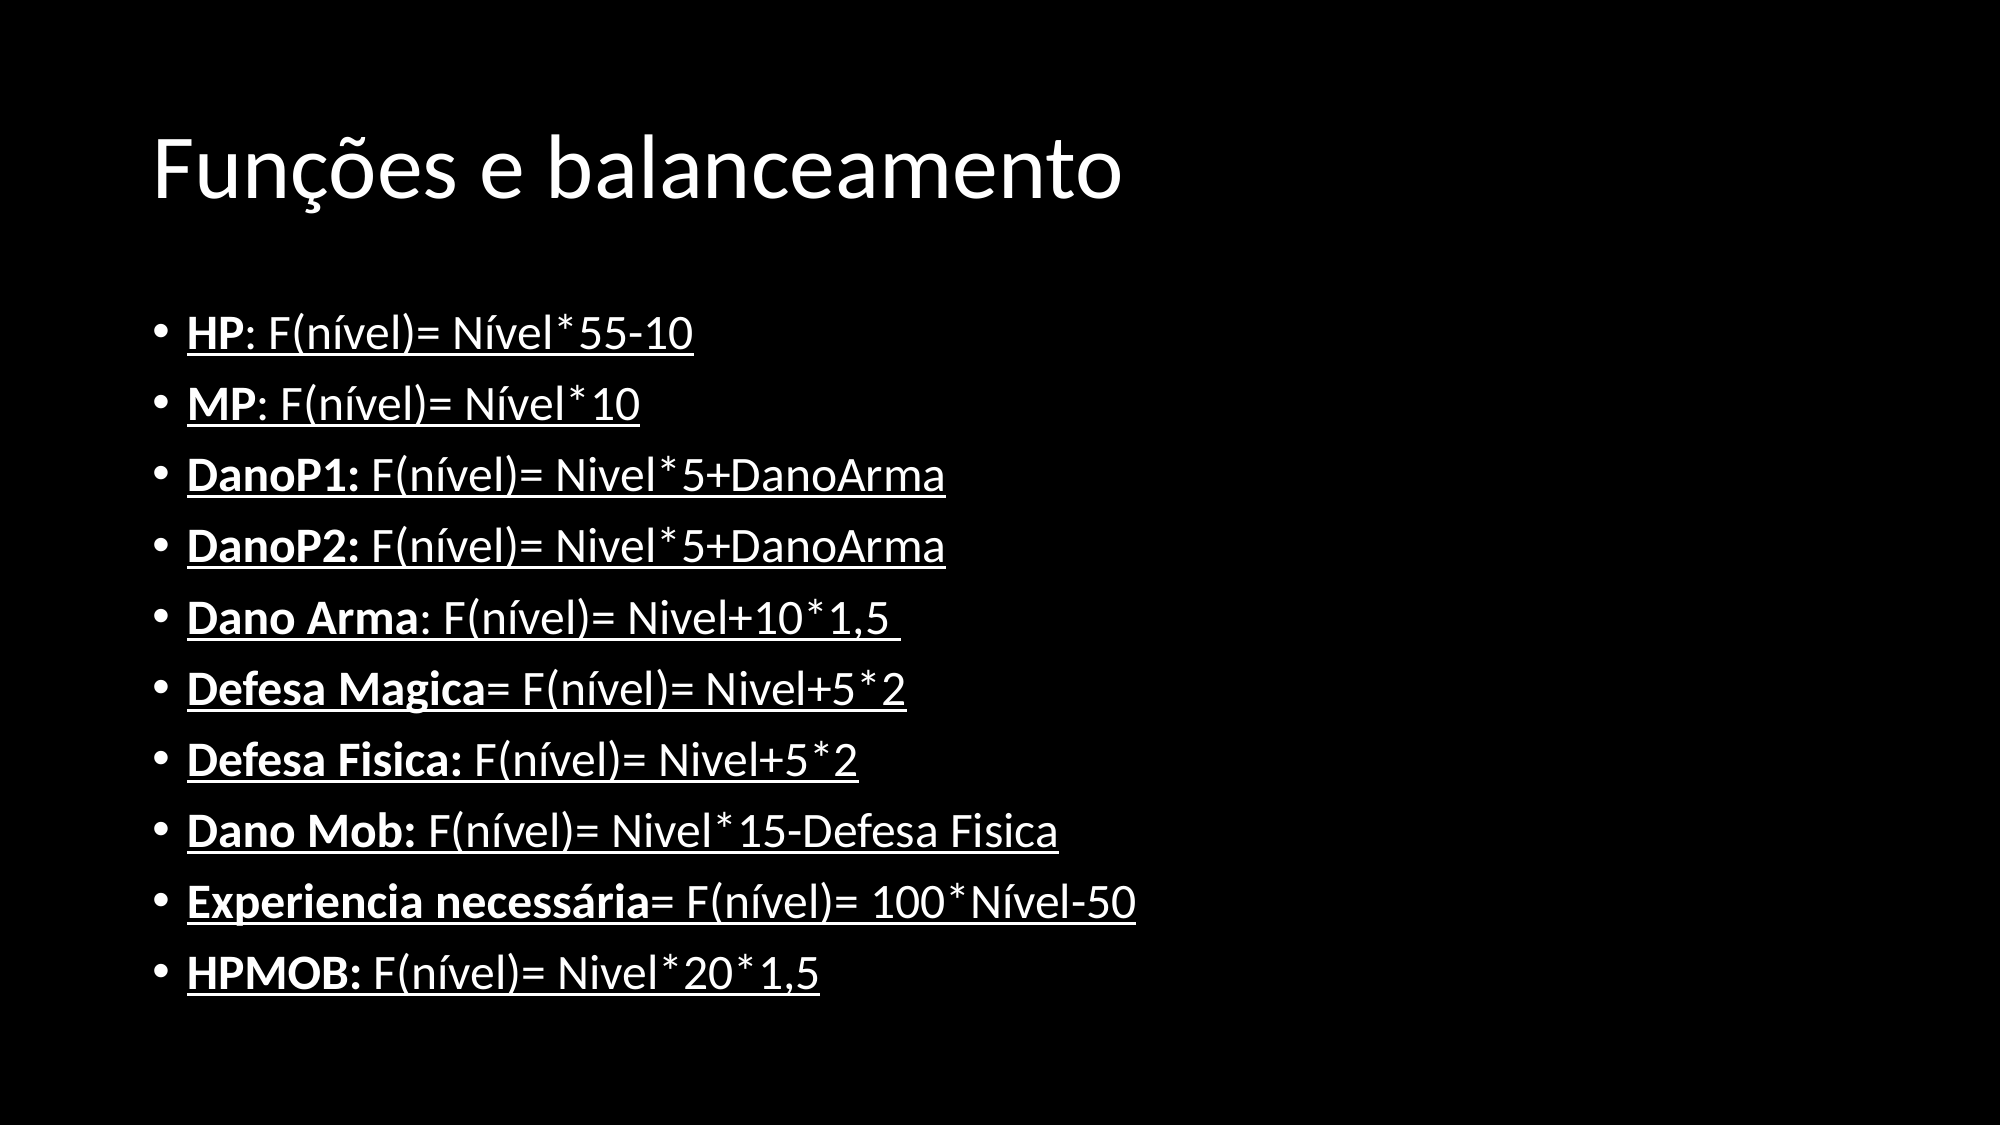

# Funções e balanceamento
HP: F(nível)= Nível*55-10
MP: F(nível)= Nível*10
DanoP1: F(nível)= Nivel*5+DanoArma
DanoP2: F(nível)= Nivel*5+DanoArma
Dano Arma: F(nível)= Nivel+10*1,5
Defesa Magica= F(nível)= Nivel+5*2
Defesa Fisica: F(nível)= Nivel+5*2
Dano Mob: F(nível)= Nivel*15-Defesa Fisica
Experiencia necessária= F(nível)= 100*Nível-50
HPMOB: F(nível)= Nivel*20*1,5